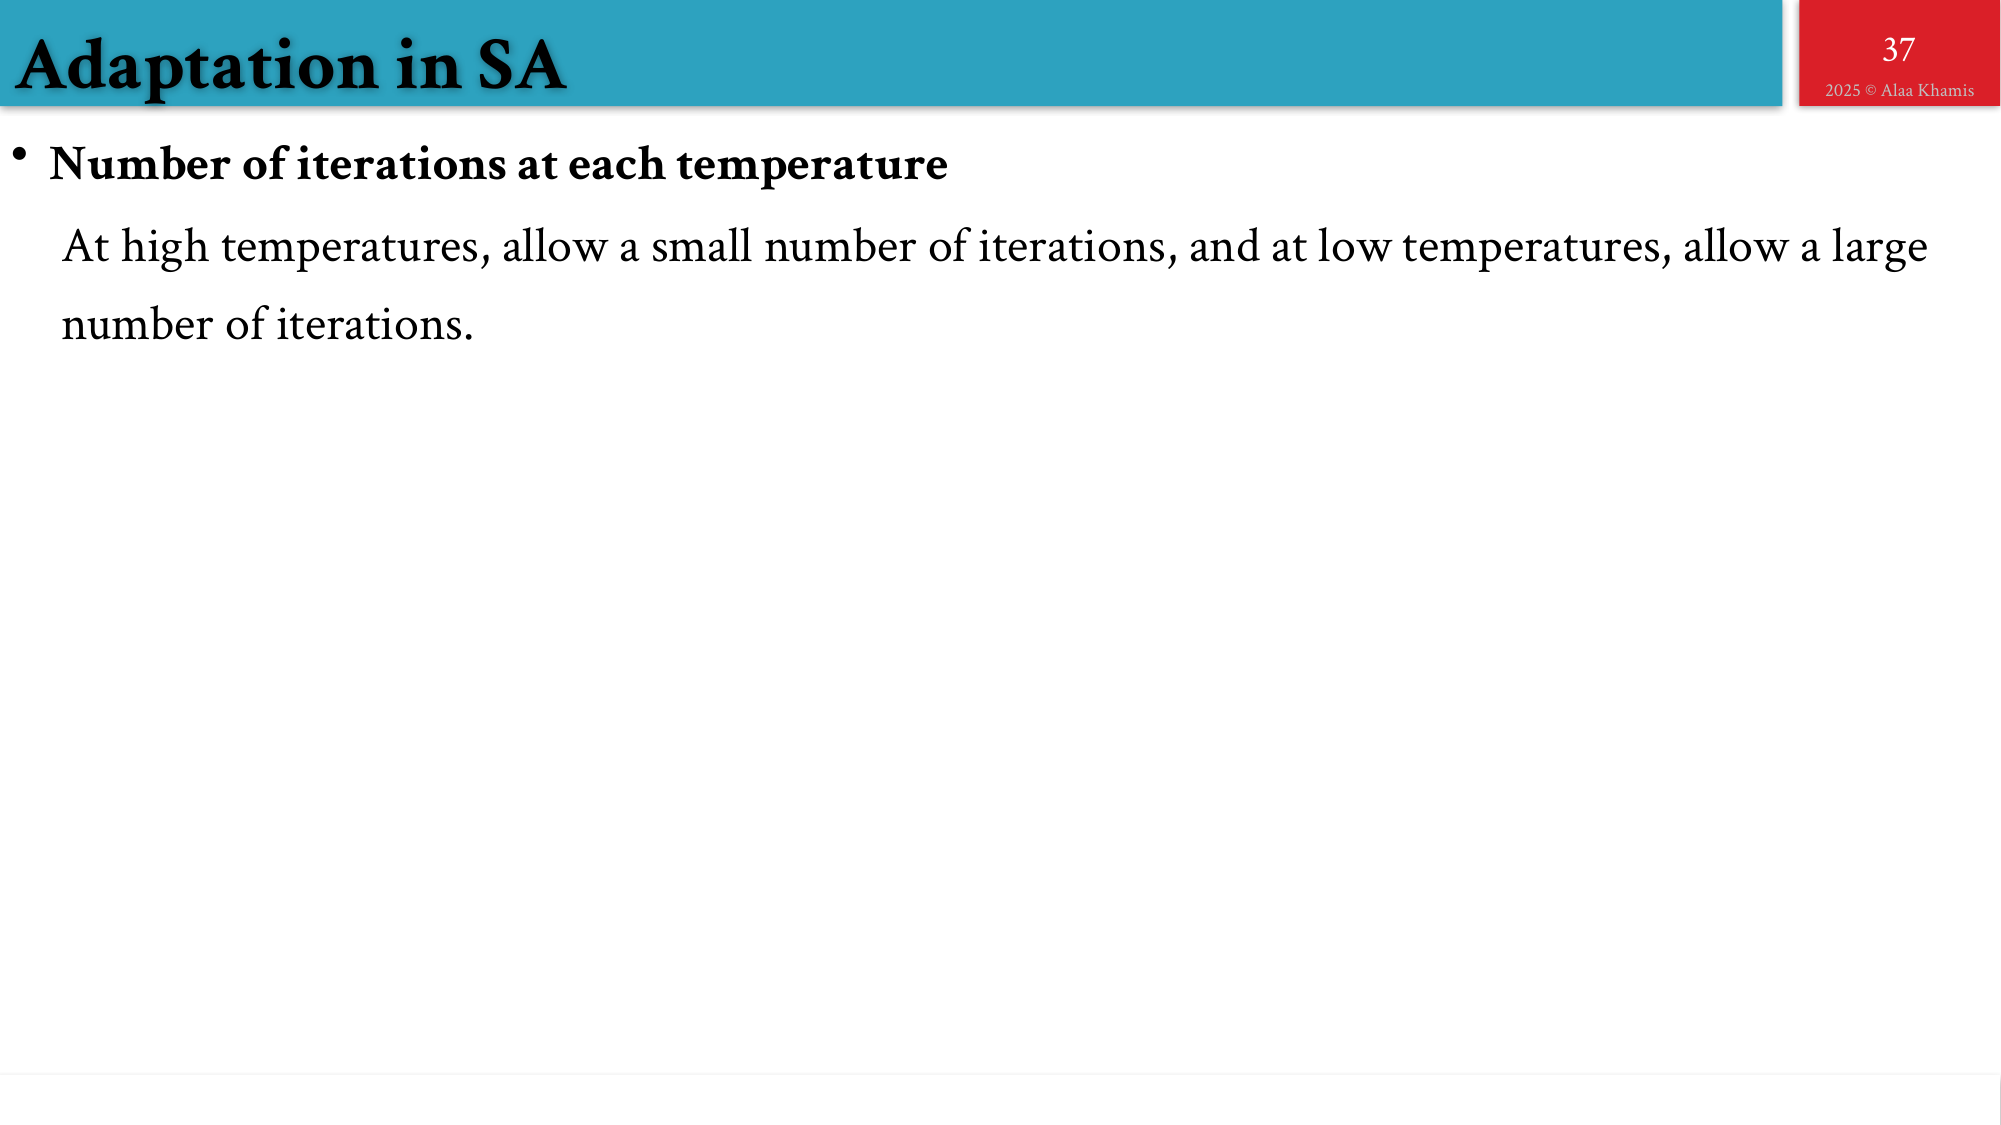

Adaptation in SA
Number of iterations at each temperature
At high temperatures, allow a small number of iterations, and at low temperatures, allow a large number of iterations.